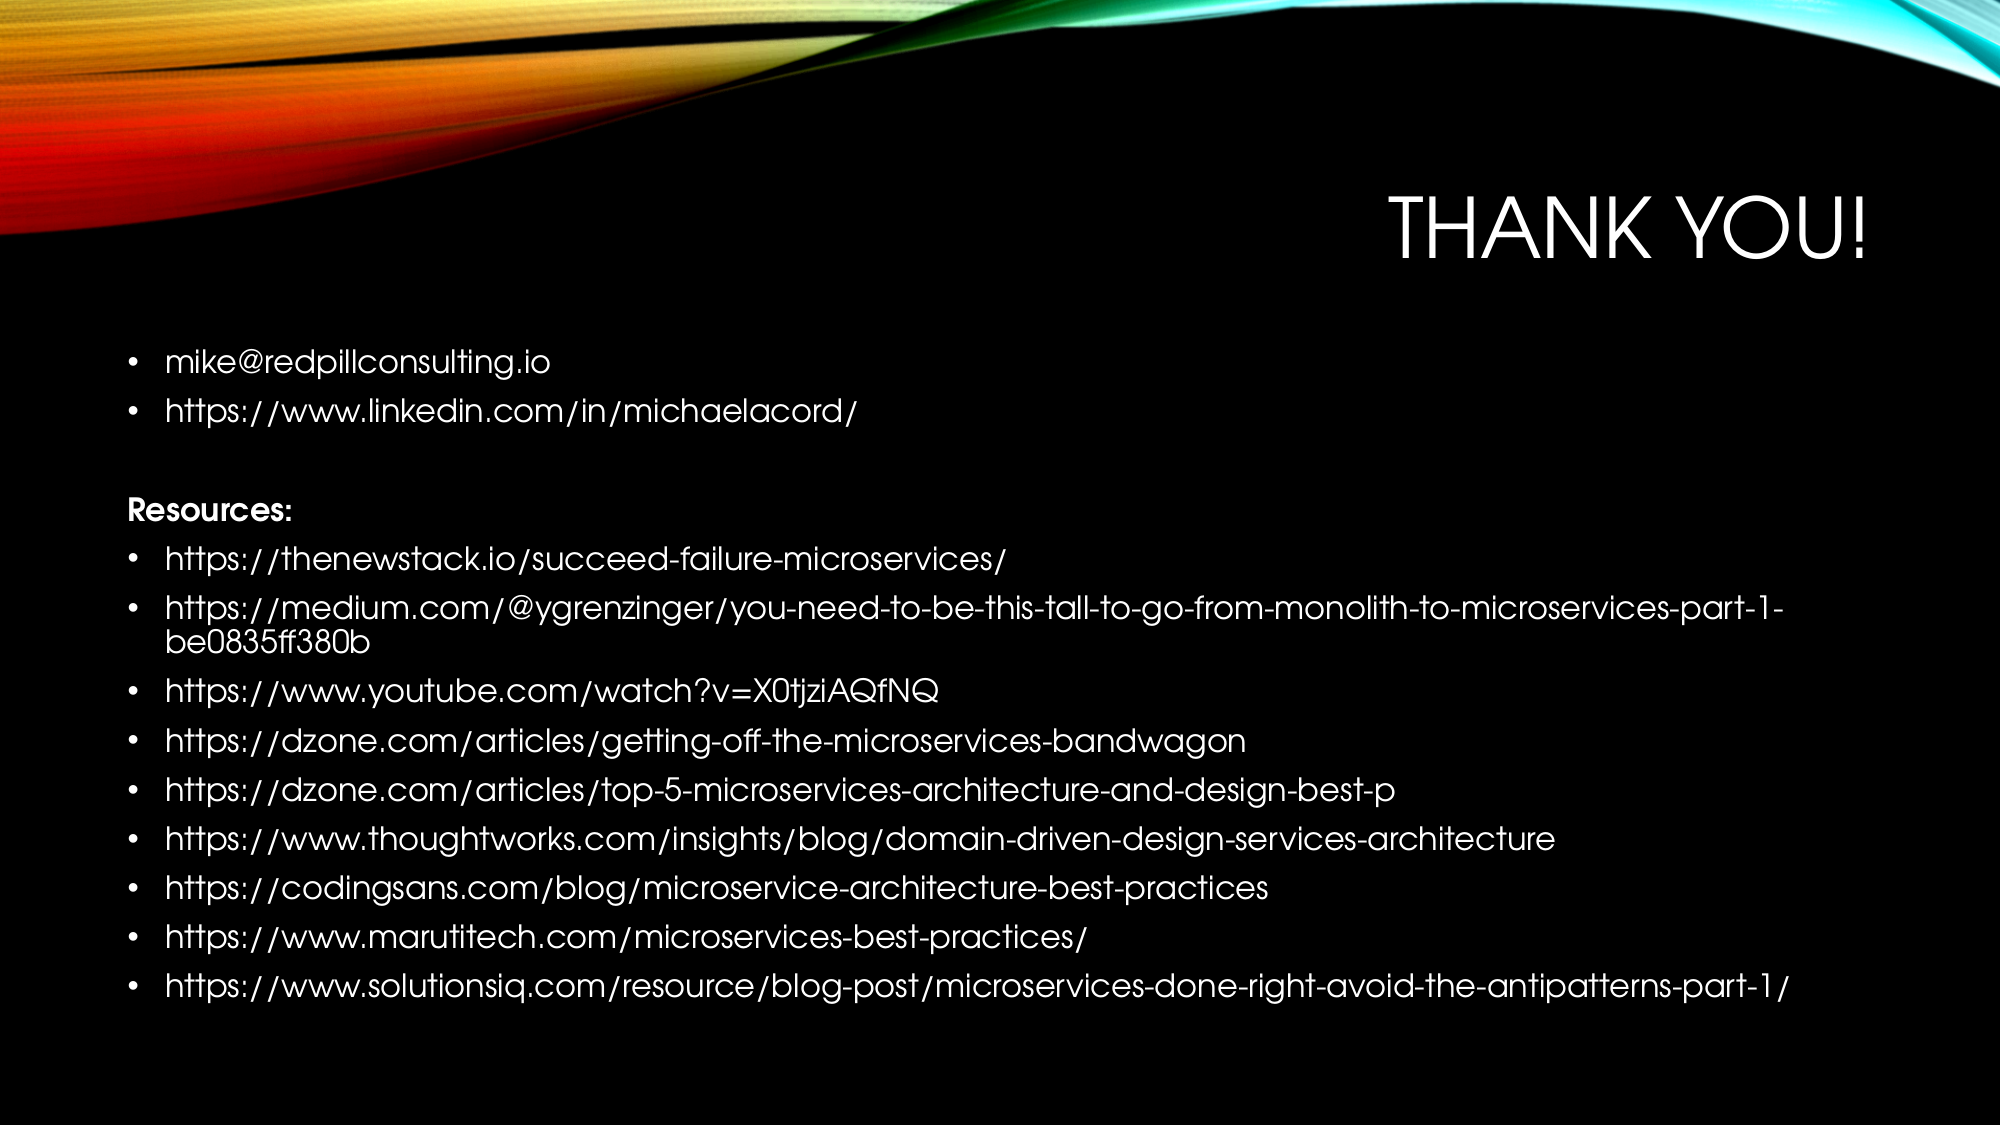

# Thank you!
mike@redpillconsulting.io
https://www.linkedin.com/in/michaelacord/

Resources:
https://thenewstack.io/succeed-failure-microservices/
https://medium.com/@ygrenzinger/you-need-to-be-this-tall-to-go-from-monolith-to-microservices-part-1-be0835ff380b
https://www.youtube.com/watch?v=X0tjziAQfNQ
https://dzone.com/articles/getting-off-the-microservices-bandwagon
https://dzone.com/articles/top-5-microservices-architecture-and-design-best-p
https://www.thoughtworks.com/insights/blog/domain-driven-design-services-architecture
https://codingsans.com/blog/microservice-architecture-best-practices
https://www.marutitech.com/microservices-best-practices/
https://www.solutionsiq.com/resource/blog-post/microservices-done-right-avoid-the-antipatterns-part-1/